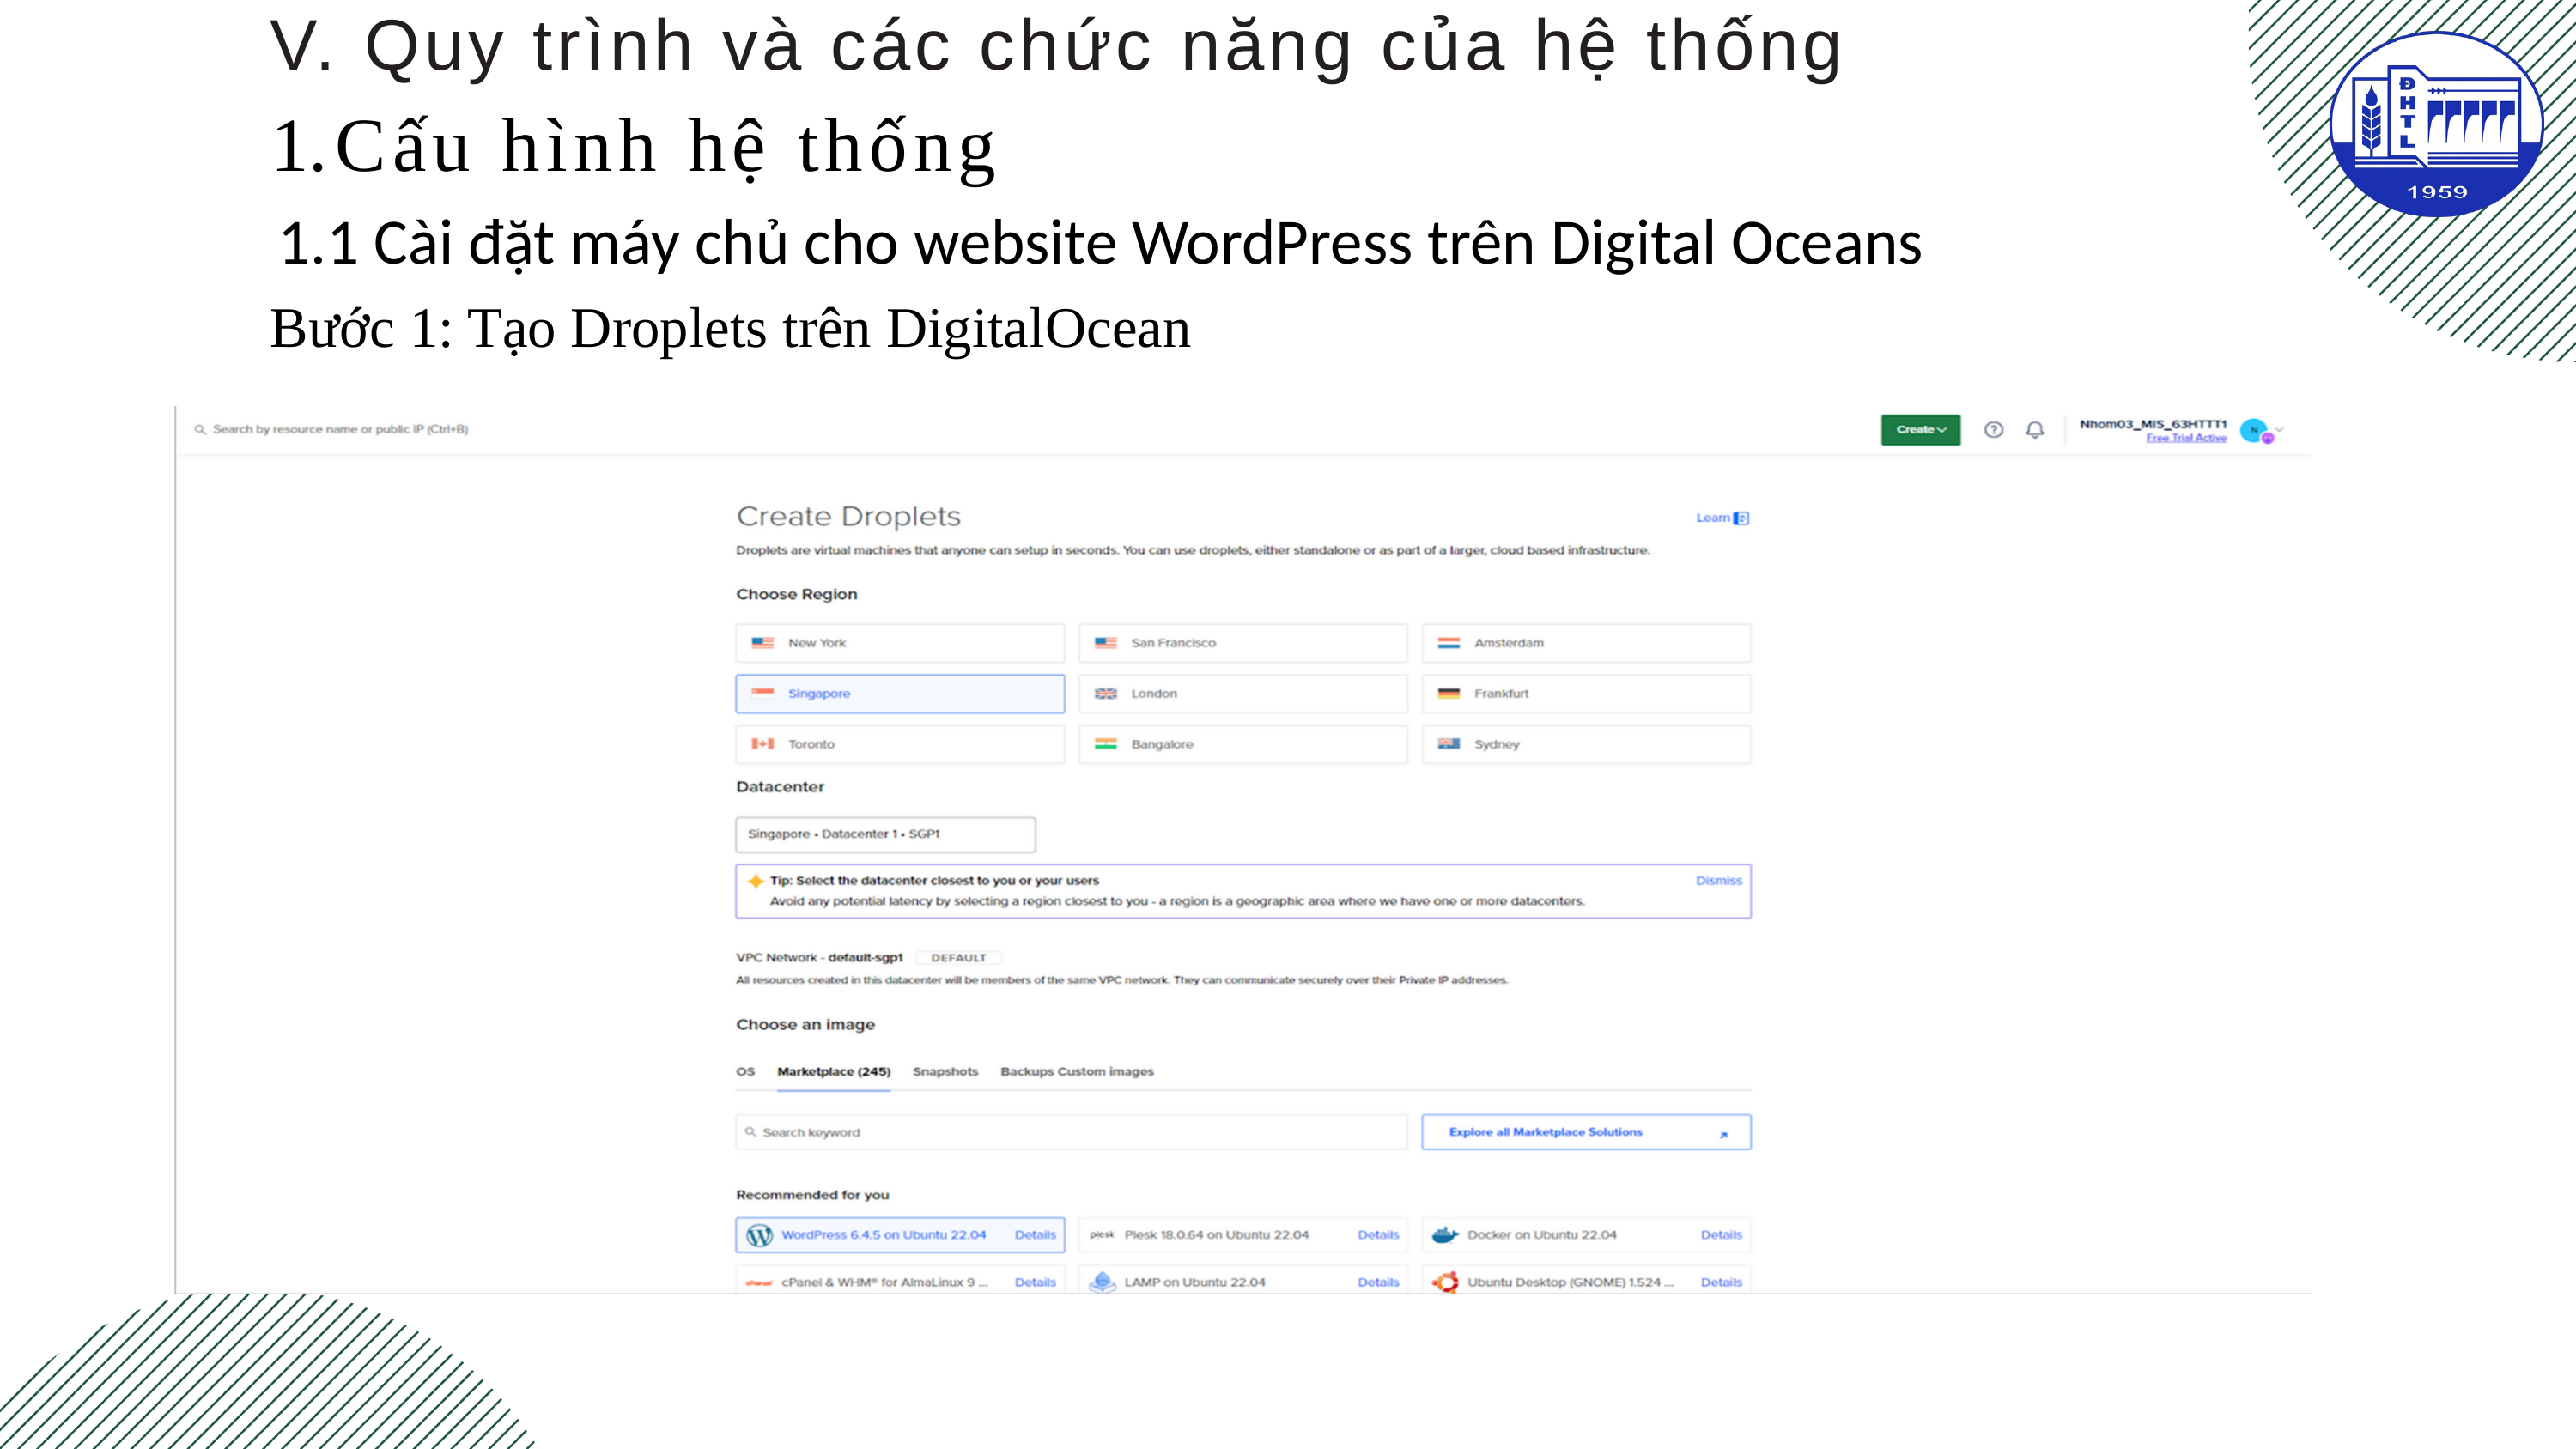

V. Quy trình và các chức năng của hệ thống

Cấu hình hệ thống
1.1 Cài đặt máy chủ cho website WordPress trên Digital Oceans
Bước 1: Tạo Droplets trên DigitalOcean